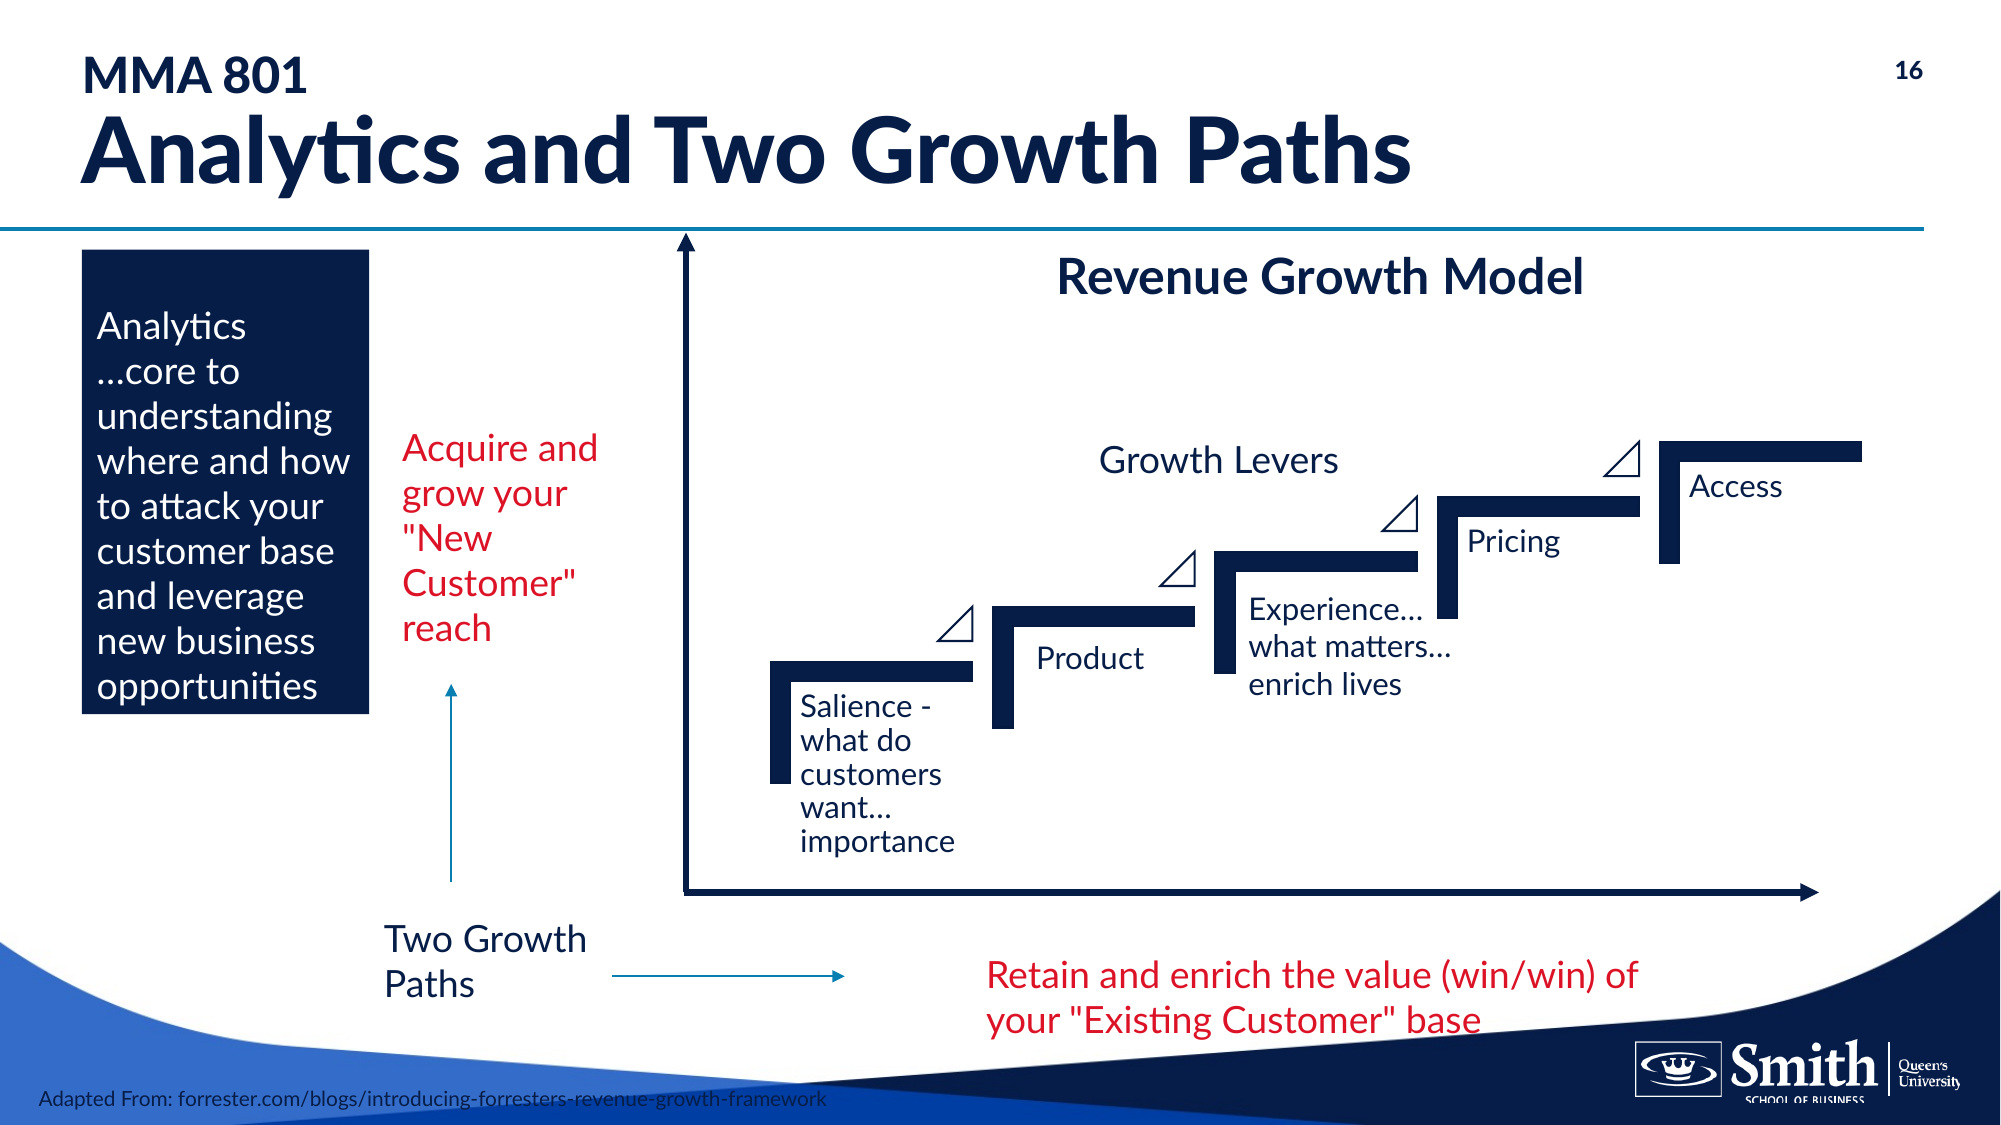

16
# MMA 801 Analytics and Two Growth Paths
Salience -  what do customers want…
importance

Pricing
Access
Revenue Growth Model

Analytics
…core to understanding where and how to attack your customer base and leverage new business opportunities
Acquire and grow your "New Customer" reach
Growth Levers
Experience…
what matters…
enrich lives
Product
Two Growth Paths
Retain and enrich the value (win/win) of your "Existing Customer" base
Adapted From: forrester.com/blogs/introducing-forresters-revenue-growth-framework